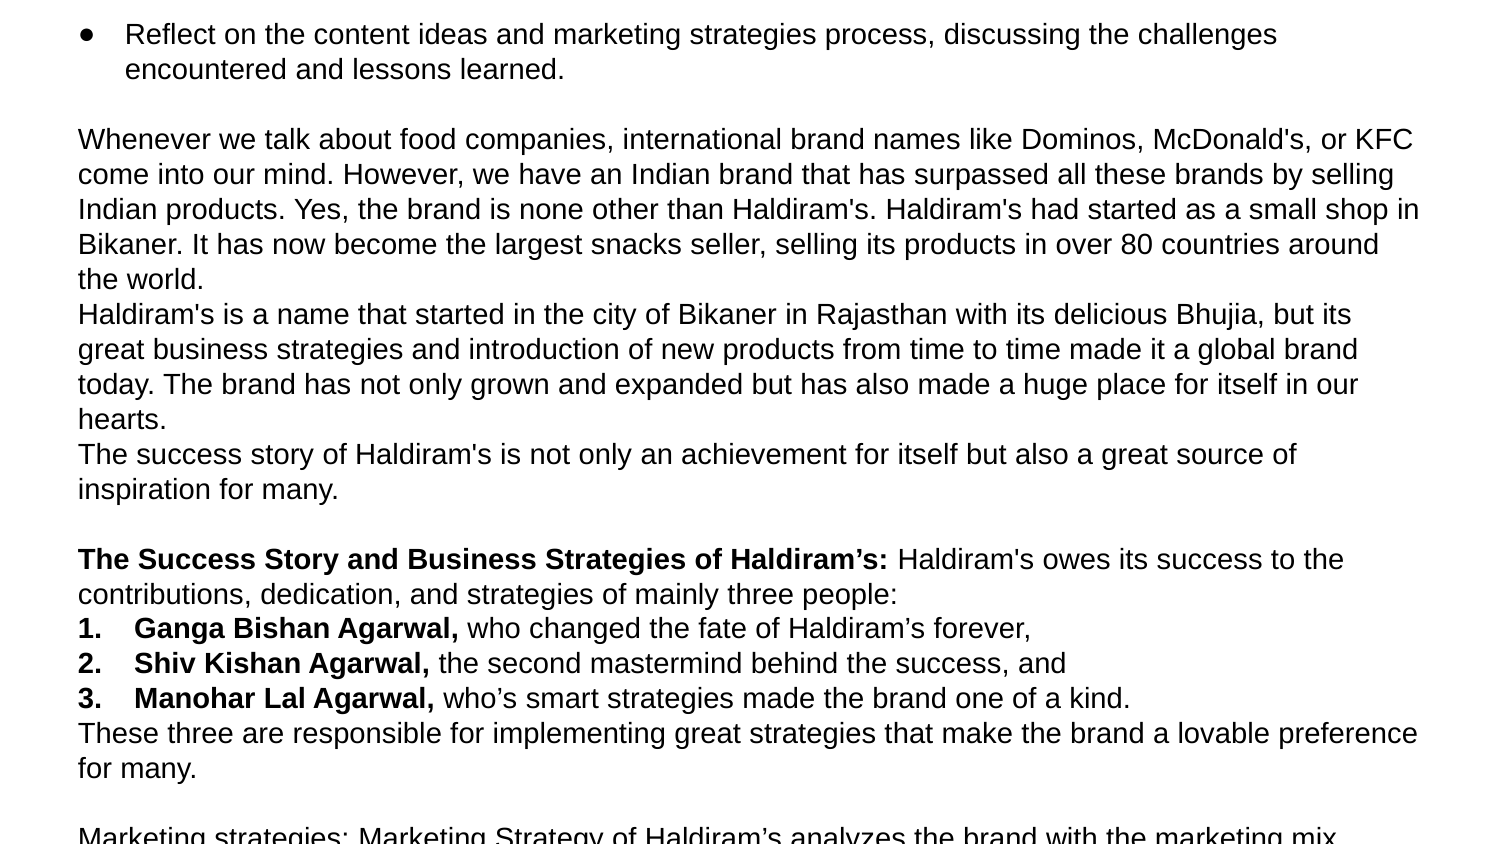

Reflect on the content ideas and marketing strategies process, discussing the challenges encountered and lessons learned.

Whenever we talk about food companies, international brand names like Dominos, McDonald's, or KFC come into our mind. However, we have an Indian brand that has surpassed all these brands by selling Indian products. Yes, the brand is none other than Haldiram's. Haldiram's had started as a small shop in Bikaner. It has now become the largest snacks seller, selling its products in over 80 countries around the world.
Haldiram's is a name that started in the city of Bikaner in Rajasthan with its delicious Bhujia, but its great business strategies and introduction of new products from time to time made it a global brand today. The brand has not only grown and expanded but has also made a huge place for itself in our hearts.
The success story of Haldiram's is not only an achievement for itself but also a great source of inspiration for many.

The Success Story and Business Strategies of Haldiram’s: Haldiram's owes its success to the contributions, dedication, and strategies of mainly three people:
Ganga Bishan Agarwal, who changed the fate of Haldiram’s forever,
Shiv Kishan Agarwal, the second mastermind behind the success, and
Manohar Lal Agarwal, who’s smart strategies made the brand one of a kind.
These three are responsible for implementing great strategies that make the brand a lovable preference for many.

Marketing strategies: Marketing Strategy of Haldiram’s analyzes the brand with the marketing mix